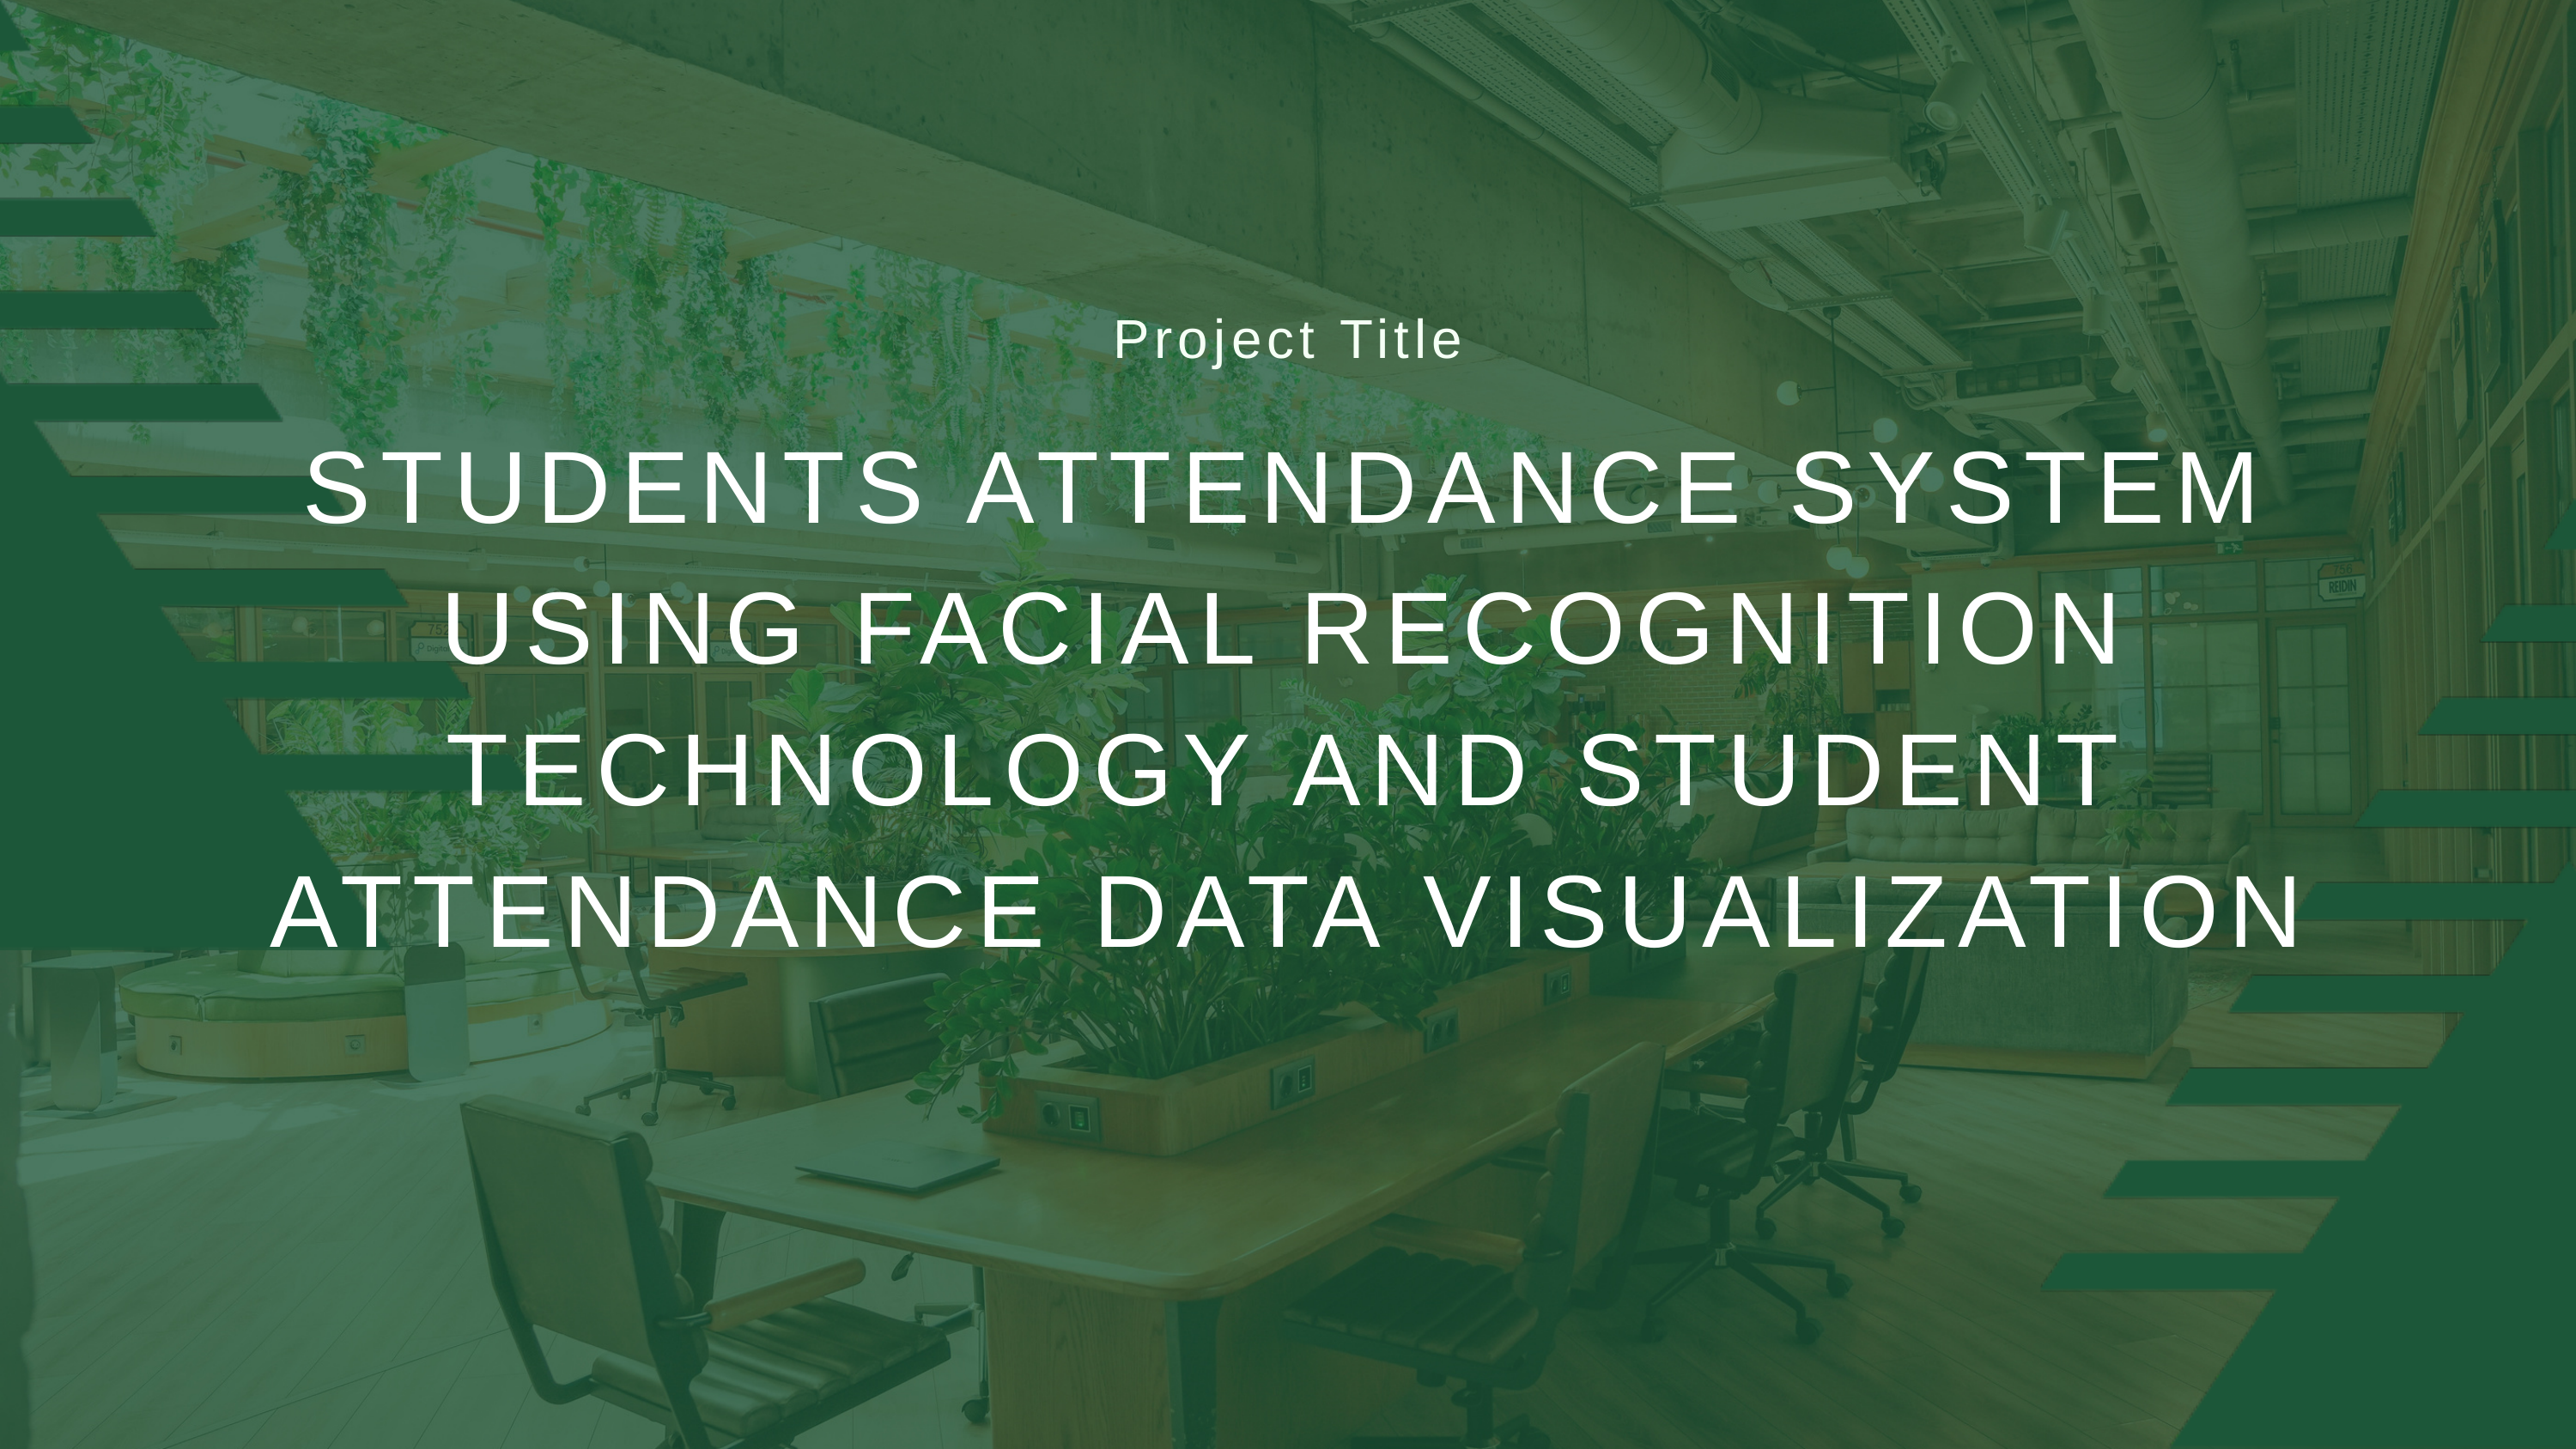

Project Title
STUDENTS ATTENDANCE SYSTEM USING FACIAL RECOGNITION TECHNOLOGY AND STUDENT ATTENDANCE DATA VISUALIZATION